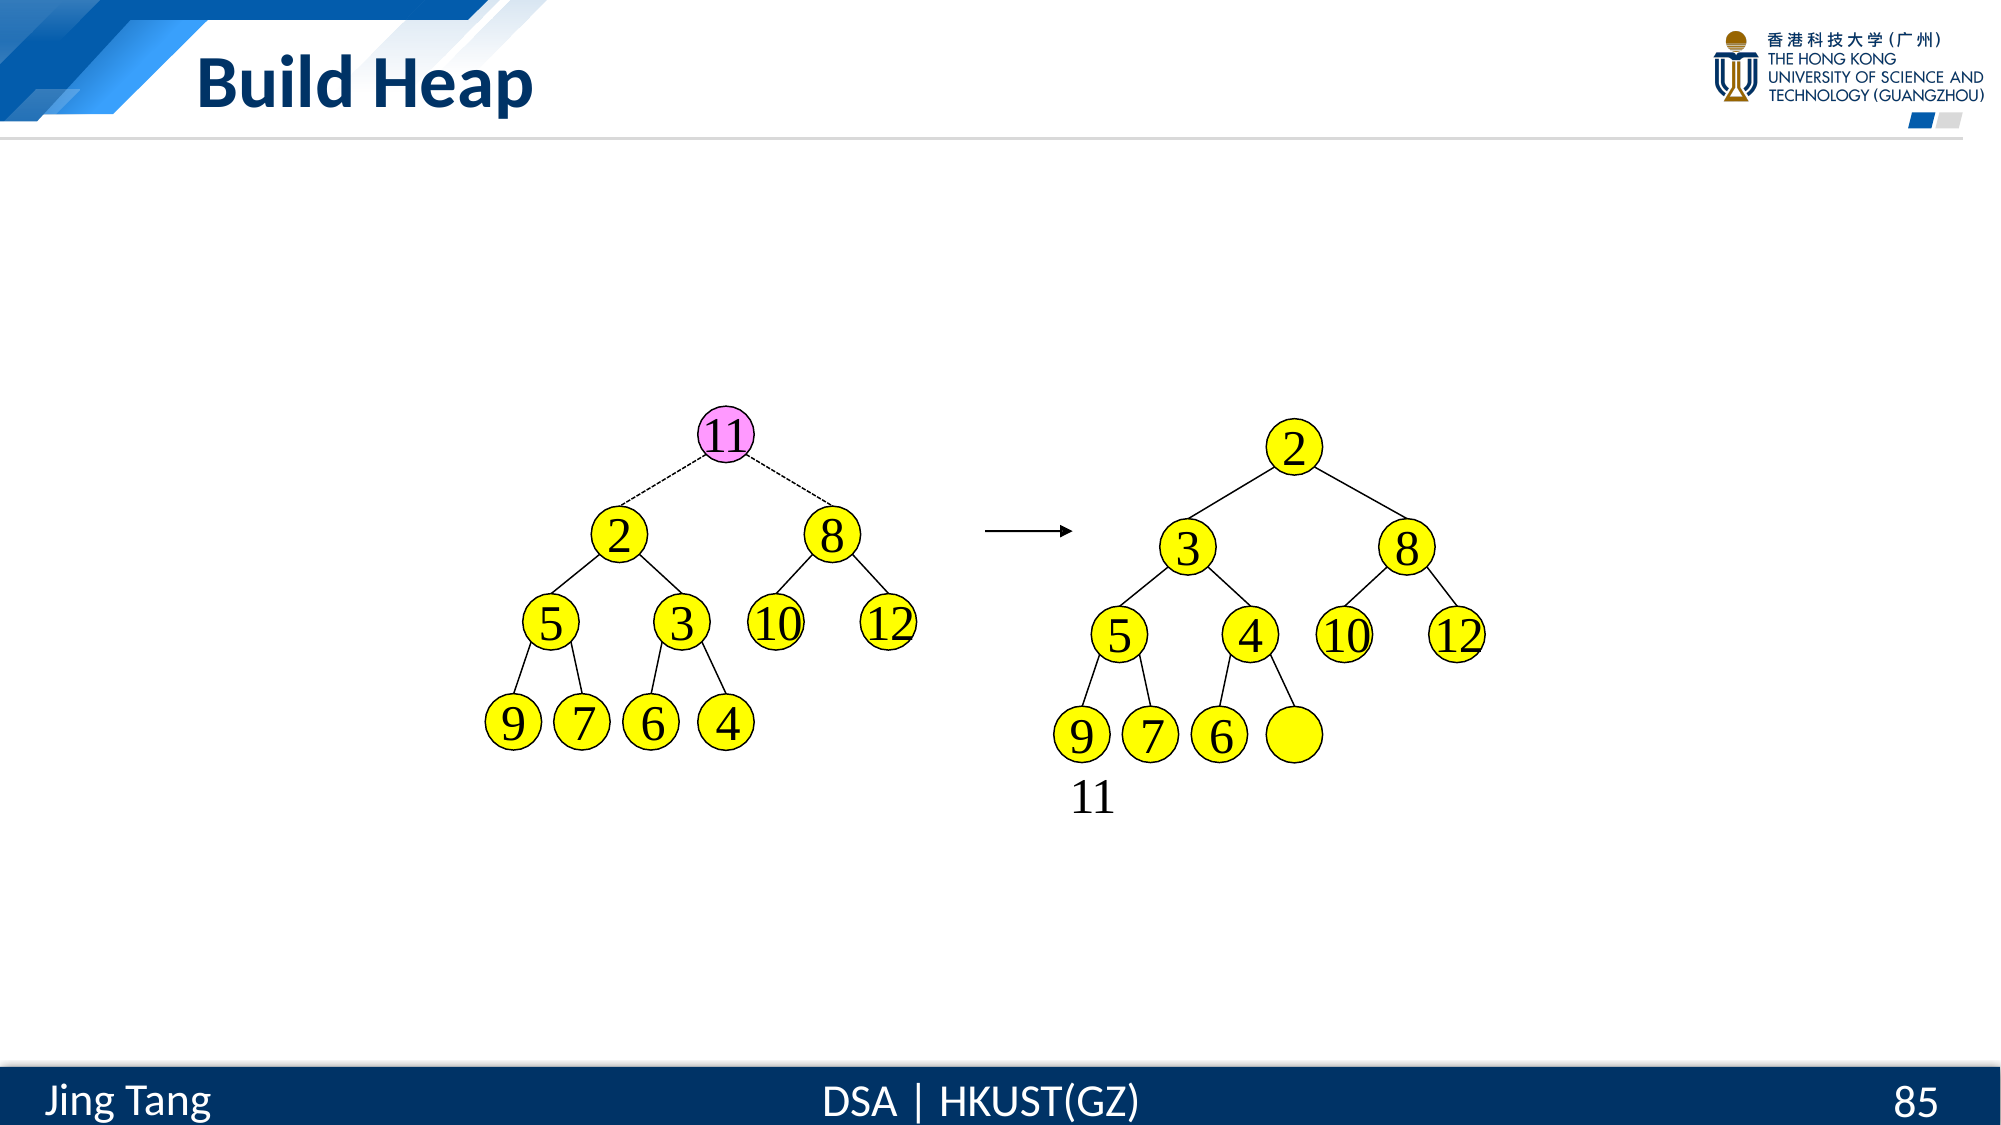

# Build Heap

11

2

2
8

3
8

5
3	10	12

5
4	10	12

9	7	6	4

9	7	6	11

85